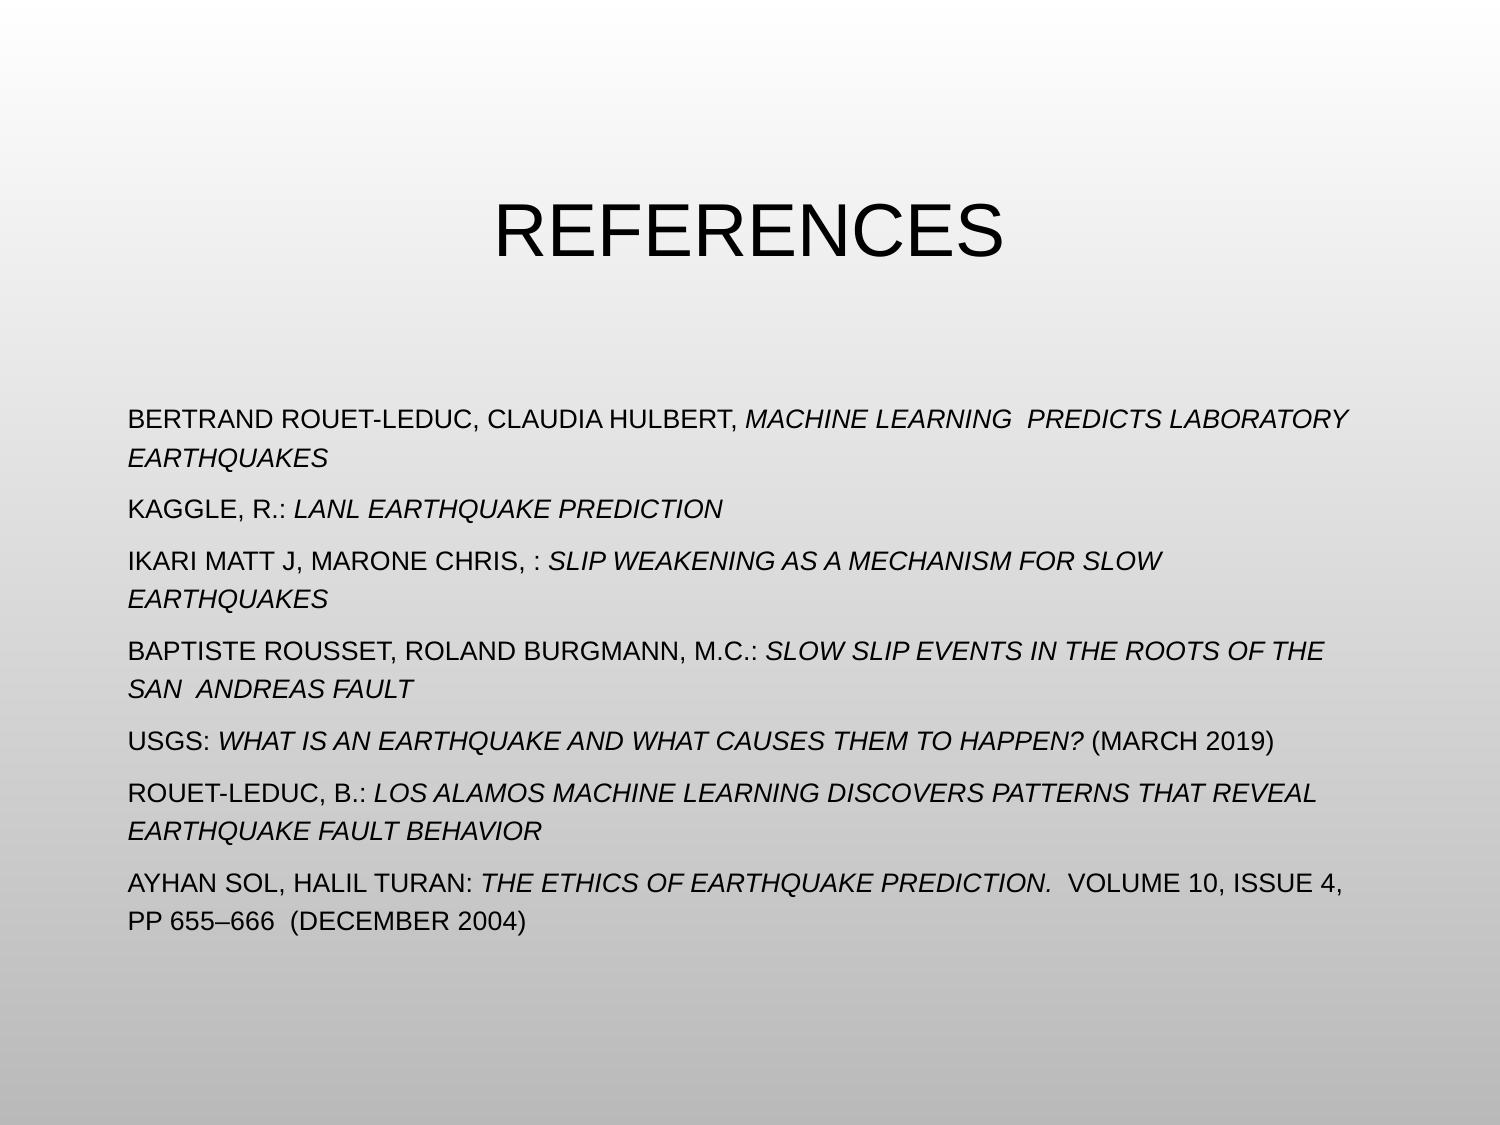

# References
Bertrand Rouet-Leduc, Claudia Hulbert, Machine learning  predicts laboratory earthquakes
Kaggle, R.: Lanl earthquake prediction
Ikari Matt J, Marone Chris, : Slip weakening as a mechanism for slow  earthquakes
Baptiste Rousset, Roland Burgmann, M.C.: Slow slip events in the roots of the san  andreas fault
USGS: What is an earthquake and what causes them to happen? (March 2019)
Rouet-Leduc, B.: Los Alamos machine learning discovers patterns that reveal  earthquake fault behavior
Ayhan Sol, Halil Turan: The ethics of earthquake prediction.  Volume 10, ​Issue 4​, pp 655–666  (December 2004)
21